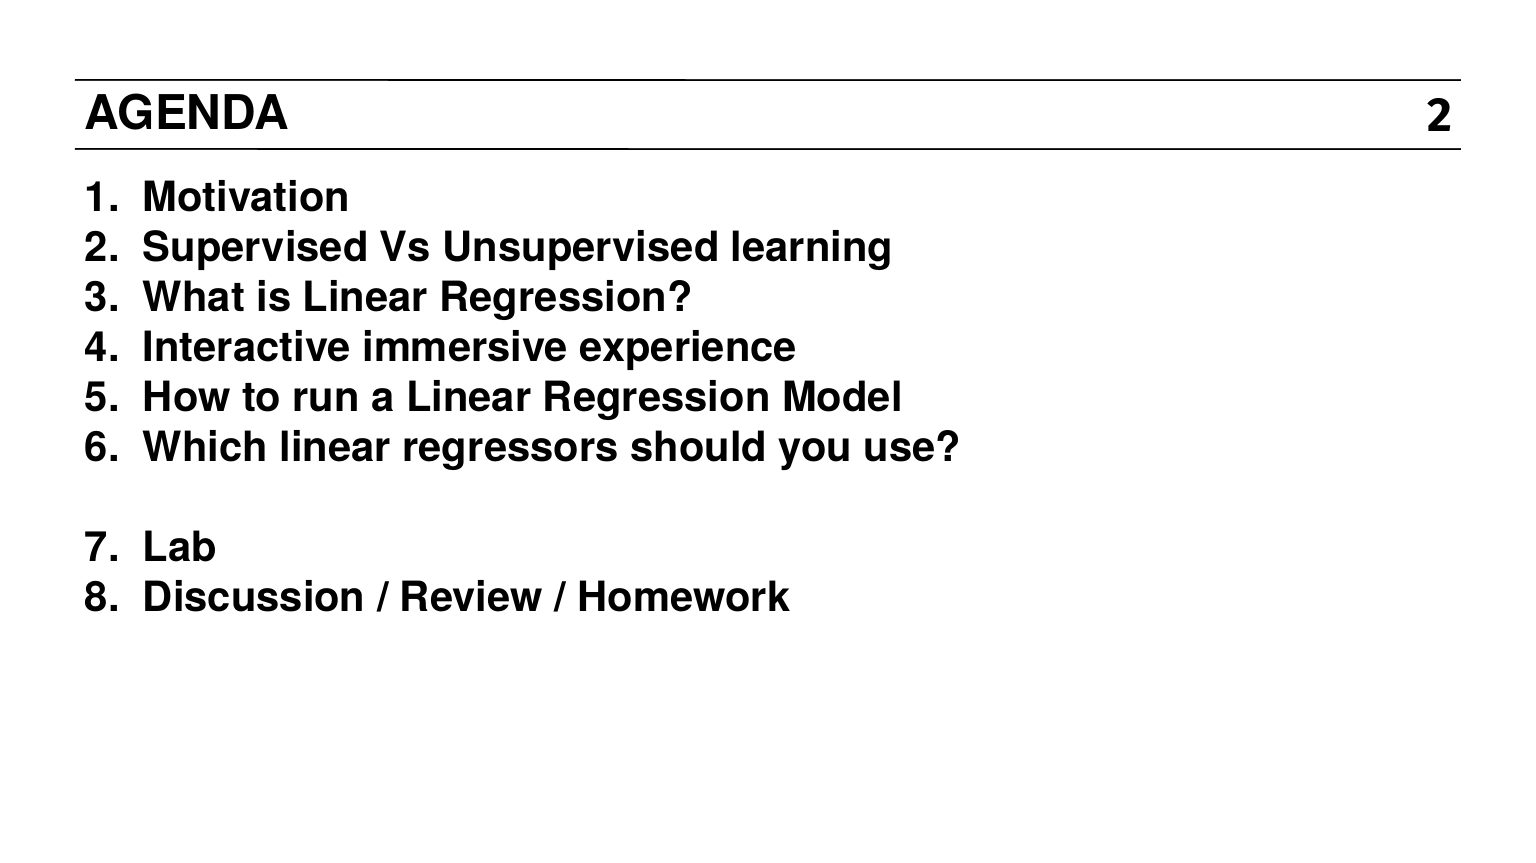

# AGENDA
2

Motivation
Supervised Vs Unsupervised learning
What is Linear Regression?
Interactive immersive experience
How to run a Linear Regression Model
Which linear regressors should you use?

Lab
Discussion / Review / Homework